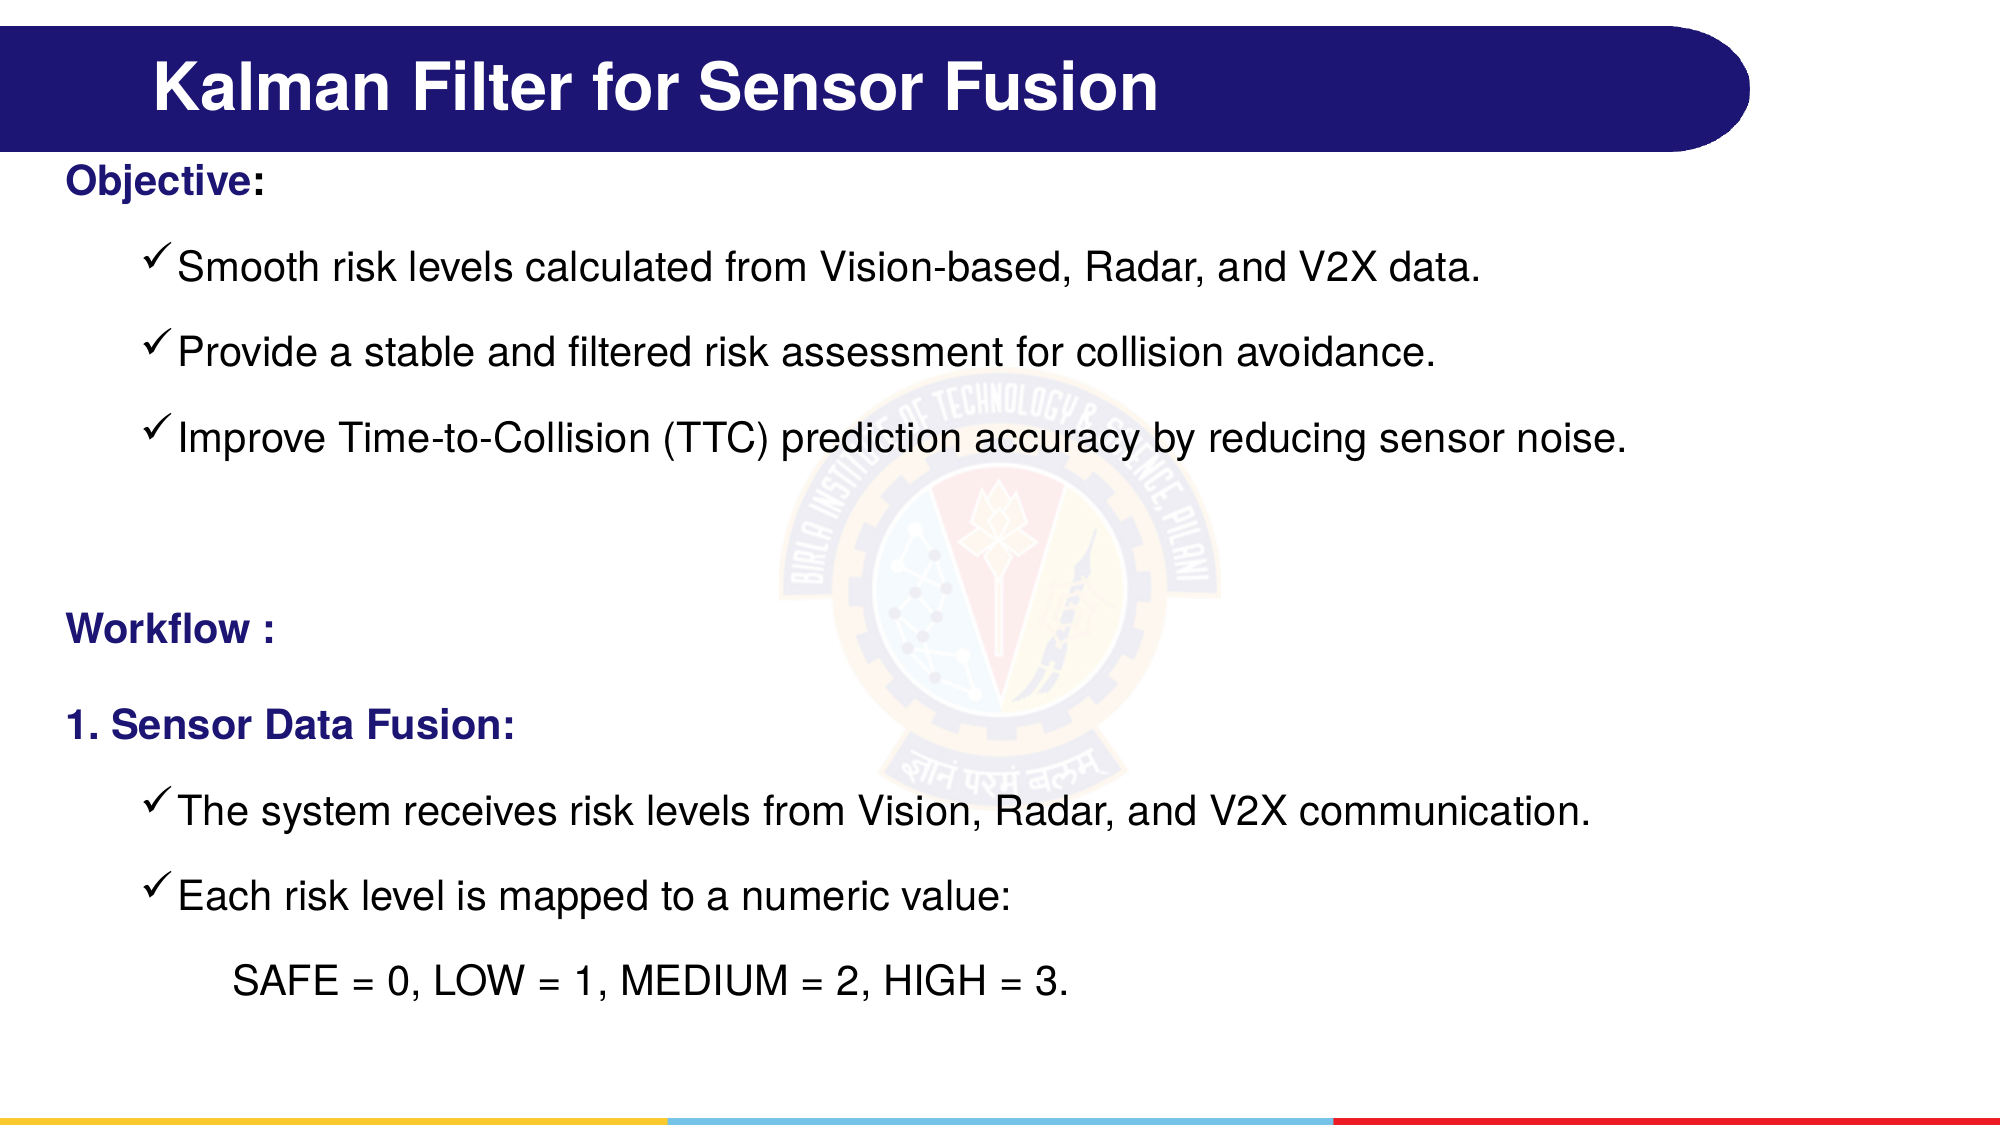

# Kalman Filter for Sensor Fusion
Objective:
Smooth risk levels calculated from Vision-based, Radar, and V2X data.
Provide a stable and filtered risk assessment for collision avoidance.
Improve Time-to-Collision (TTC) prediction accuracy by reducing sensor noise.

Workflow :
1. Sensor Data Fusion:
The system receives risk levels from Vision, Radar, and V2X communication.
Each risk level is mapped to a numeric value:
        SAFE = 0, LOW = 1, MEDIUM = 2, HIGH = 3.